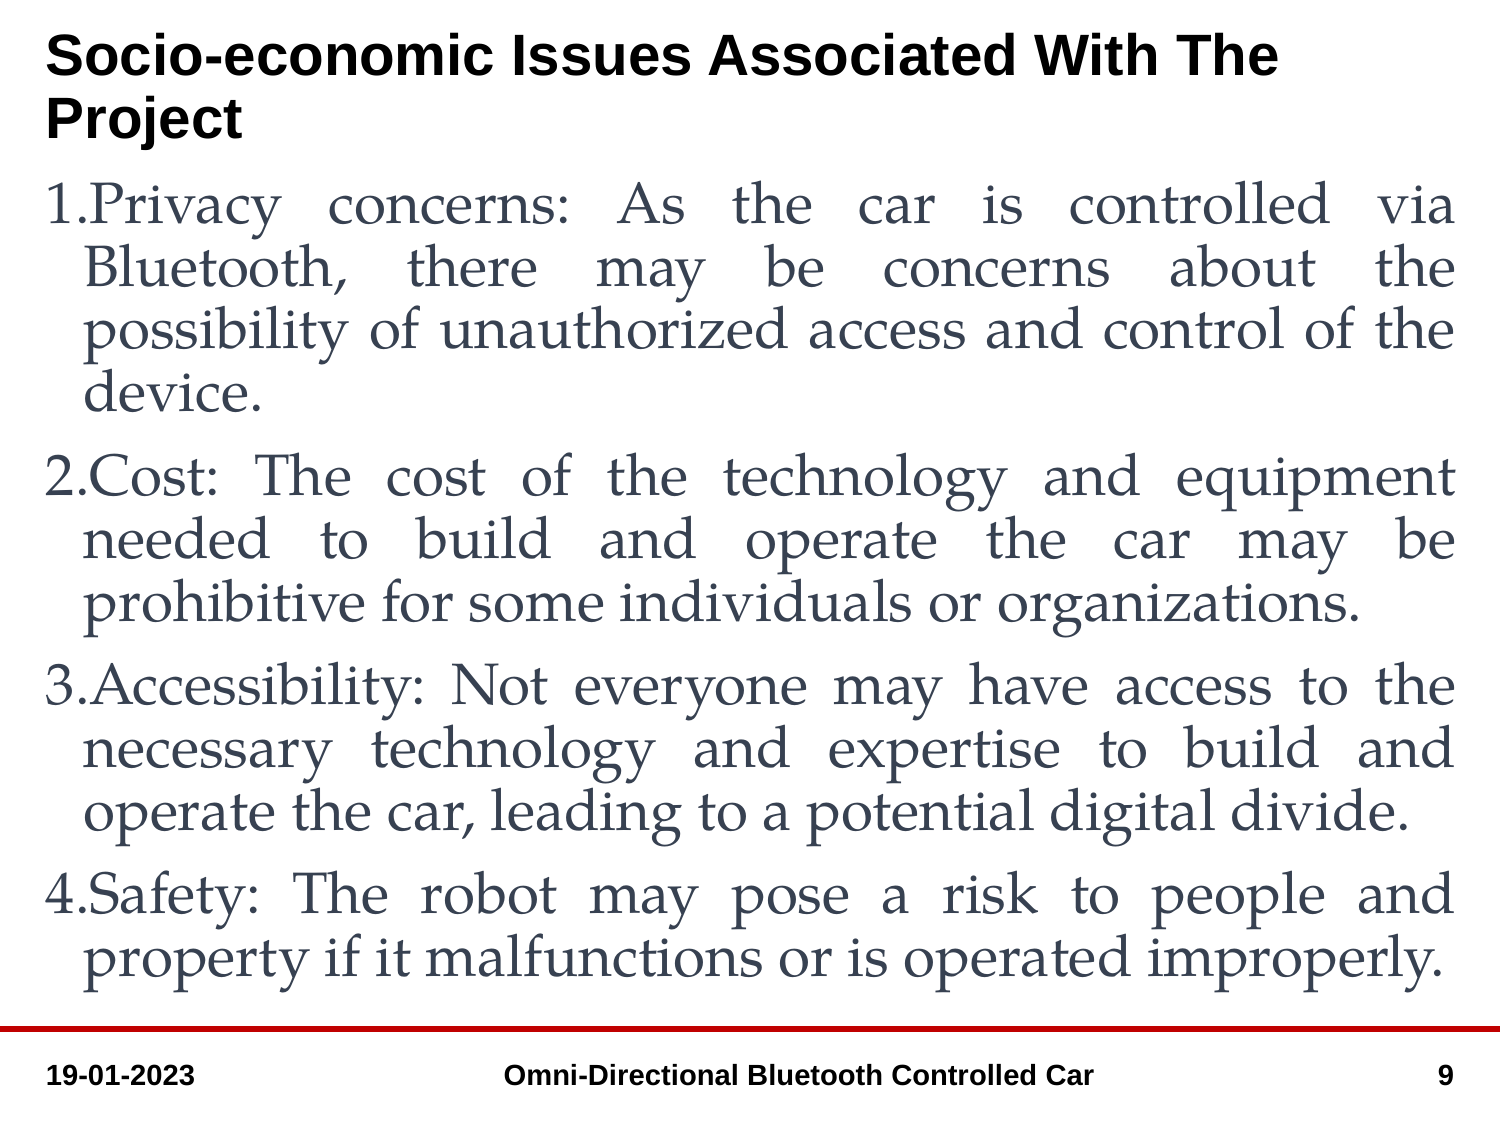

# Socio-economic Issues Associated With The Project
Privacy concerns: As the car is controlled via Bluetooth, there may be concerns about the possibility of unauthorized access and control of the device.
Cost: The cost of the technology and equipment needed to build and operate the car may be prohibitive for some individuals or organizations.
Accessibility: Not everyone may have access to the necessary technology and expertise to build and operate the car, leading to a potential digital divide.
Safety: The robot may pose a risk to people and property if it malfunctions or is operated improperly.

19-01-2023
9
Omni-Directional Bluetooth Controlled Car